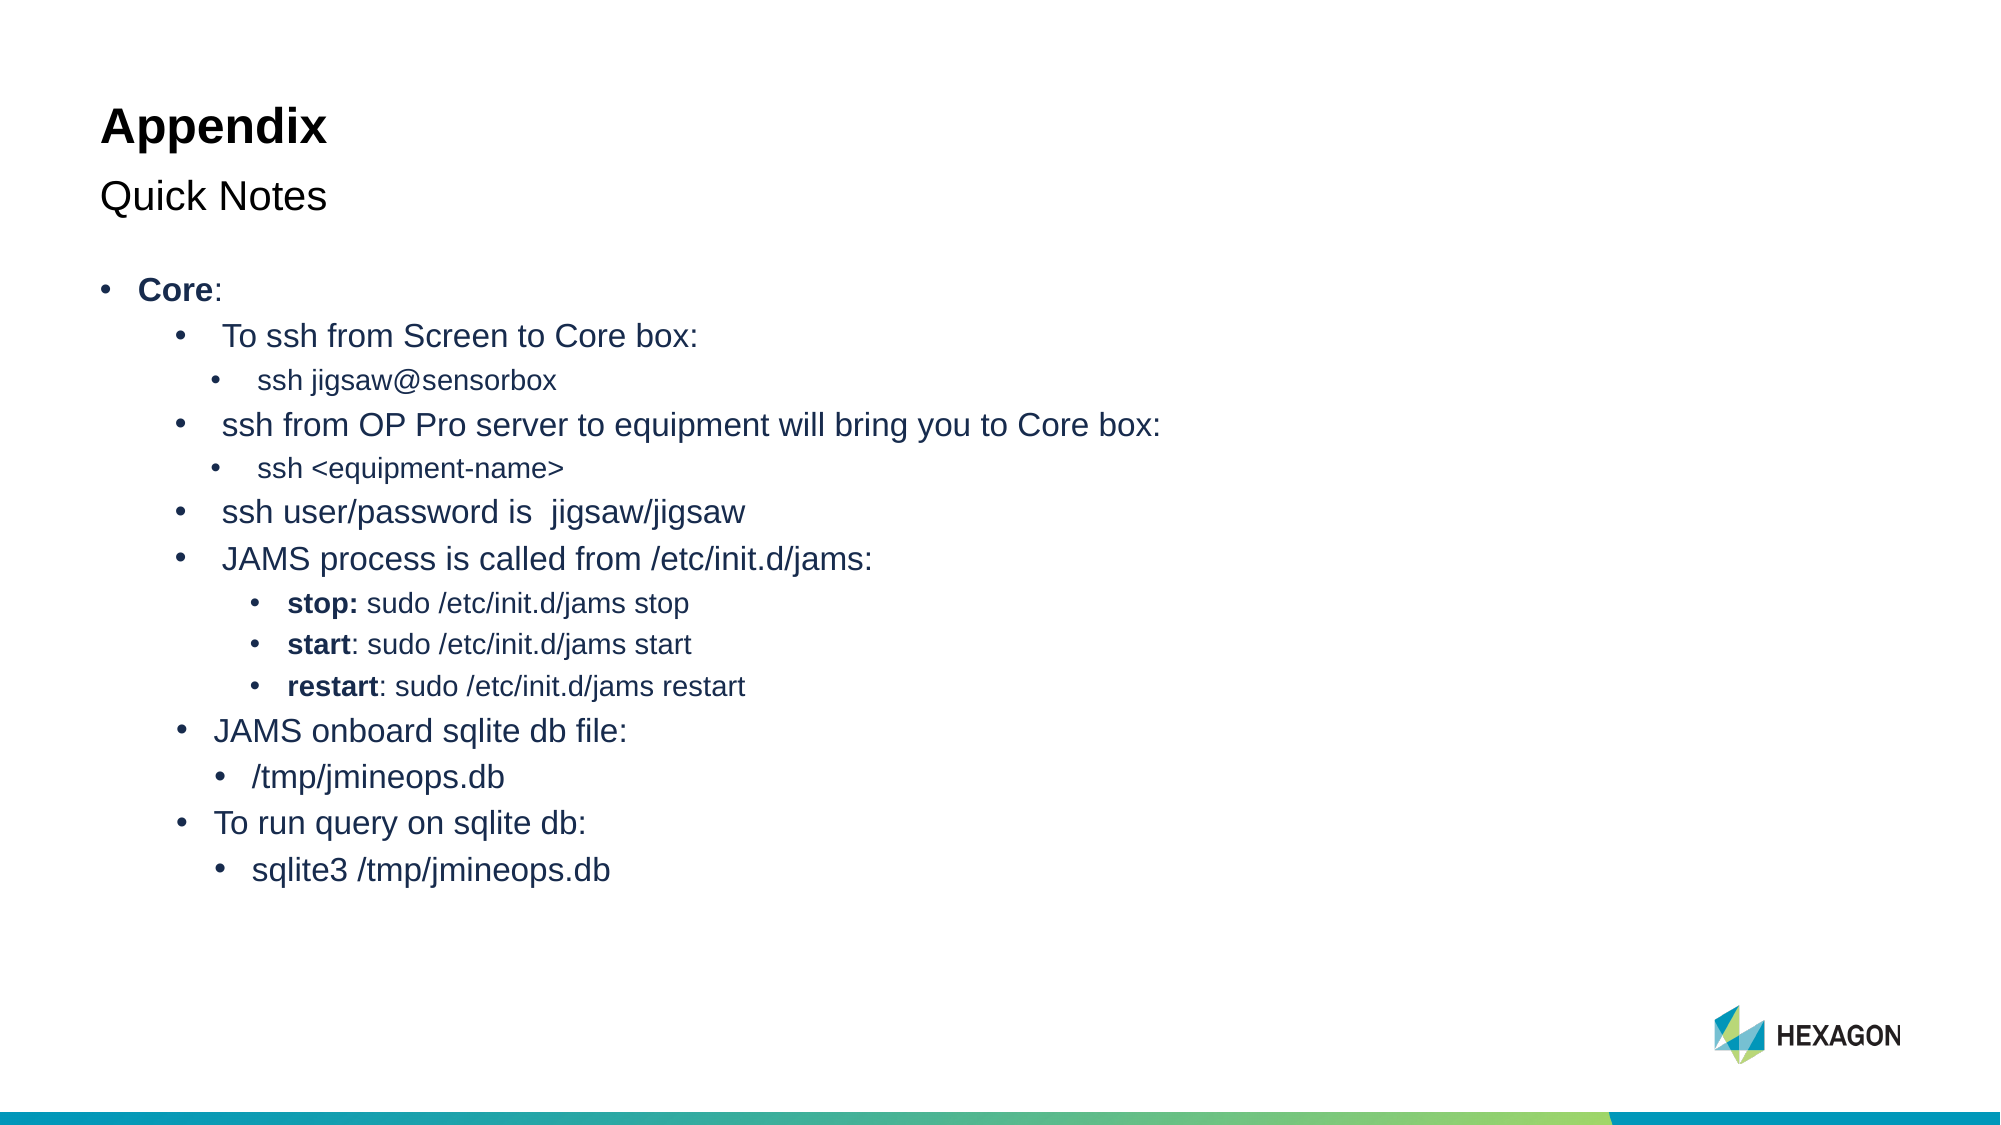

# Appendix
Quick Notes
Core:
To ssh from Screen to Core box:
ssh jigsaw@sensorbox
ssh from OP Pro server to equipment will bring you to Core box:
ssh <equipment-name>
ssh user/password is  jigsaw/jigsaw
JAMS process is called from /etc/init.d/jams:
stop: sudo /etc/init.d/jams stop
start: sudo /etc/init.d/jams start
restart: sudo /etc/init.d/jams restart
JAMS onboard sqlite db file:
/tmp/jmineops.db
To run query on sqlite db:
sqlite3 /tmp/jmineops.db